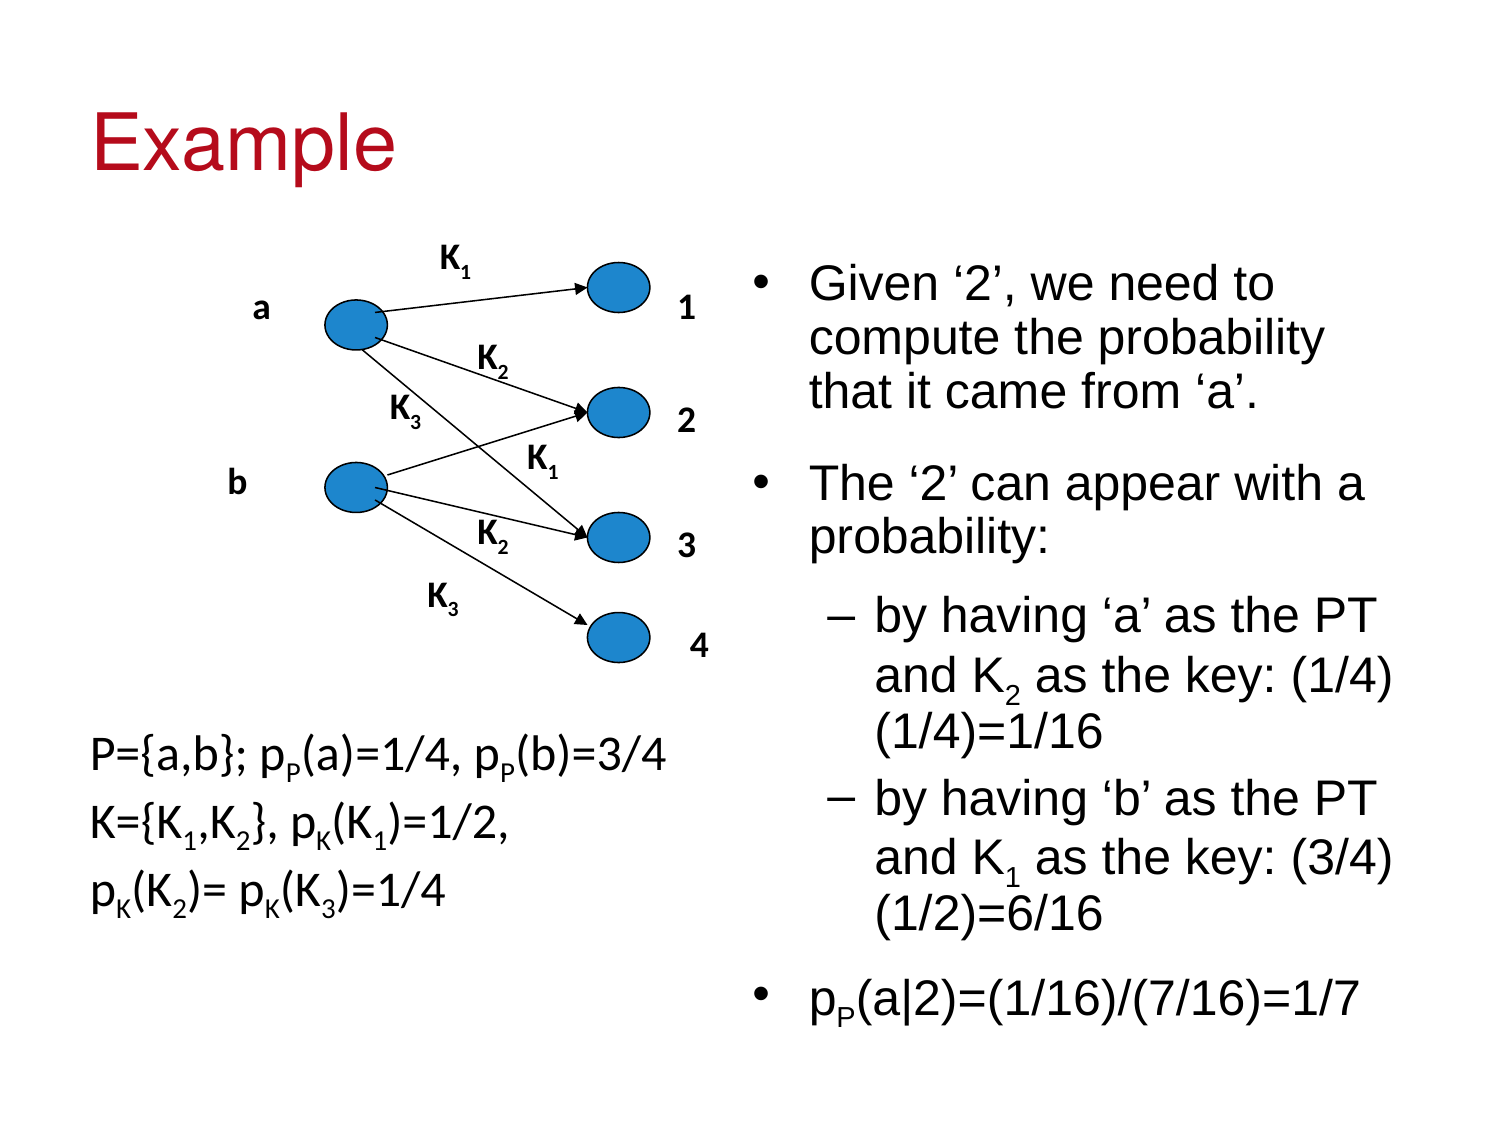

# Example
K1
Given ‘2’, we need to compute the probability that it came from ‘a’.
The ‘2’ can appear with a probability:
by having ‘a’ as the PT and K2 as the key: (1/4)(1/4)=1/16
by having ‘b’ as the PT and K1 as the key: (3/4)(1/2)=6/16
pP(a|2)=(1/16)/(7/16)=1/7

a
1

K2

K3

2

K1
b

K2

3
K3

4
P={a,b}; pP(a)=1/4, pP(b)=3/4
K={K1,K2}, pK(K1)=1/2,            pK(K2)= pK(K3)=1/4